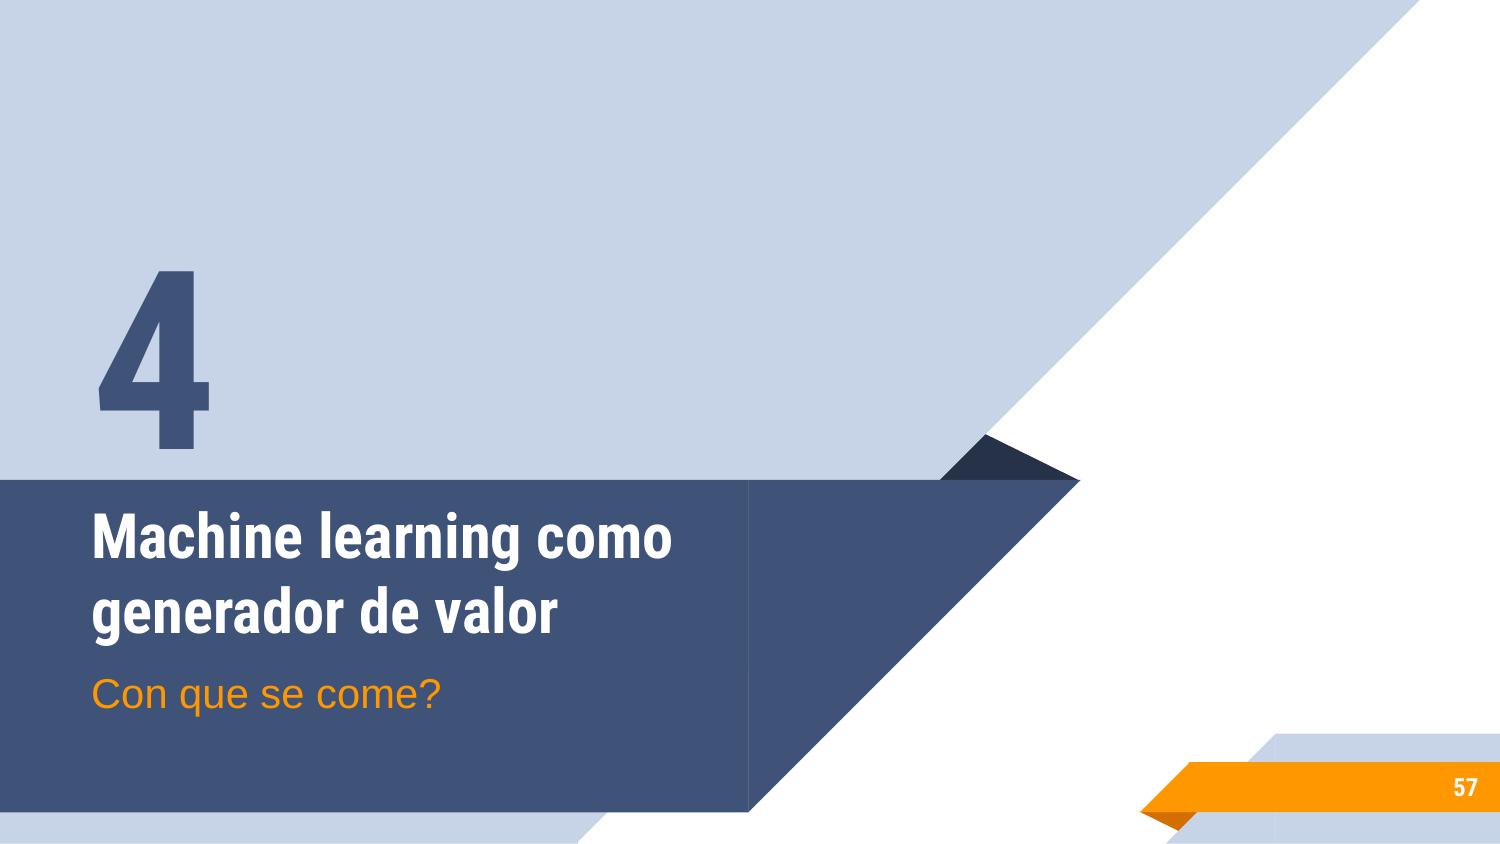

4
# Machine learning como generador de valor
Con que se come?
57